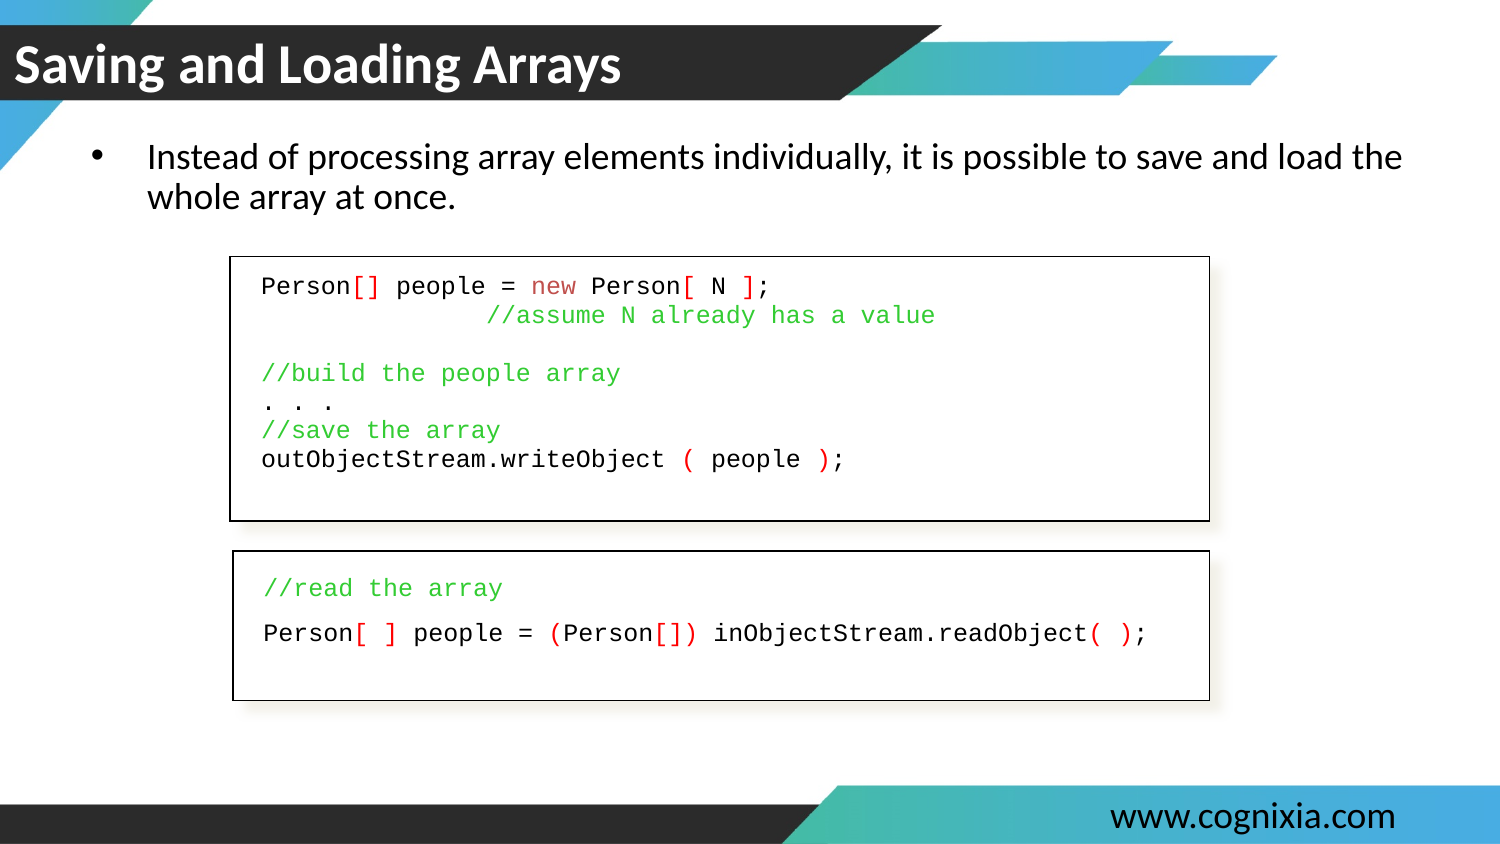

# Saving and Loading Arrays
Instead of processing array elements individually, it is possible to save and load the whole array at once.

Person[] people = new Person[ N ];
					//assume N already has a value

//build the people array
. . .
//save the array
outObjectStream.writeObject ( people );

//read the array

Person[ ] people = (Person[]) inObjectStream.readObject( );